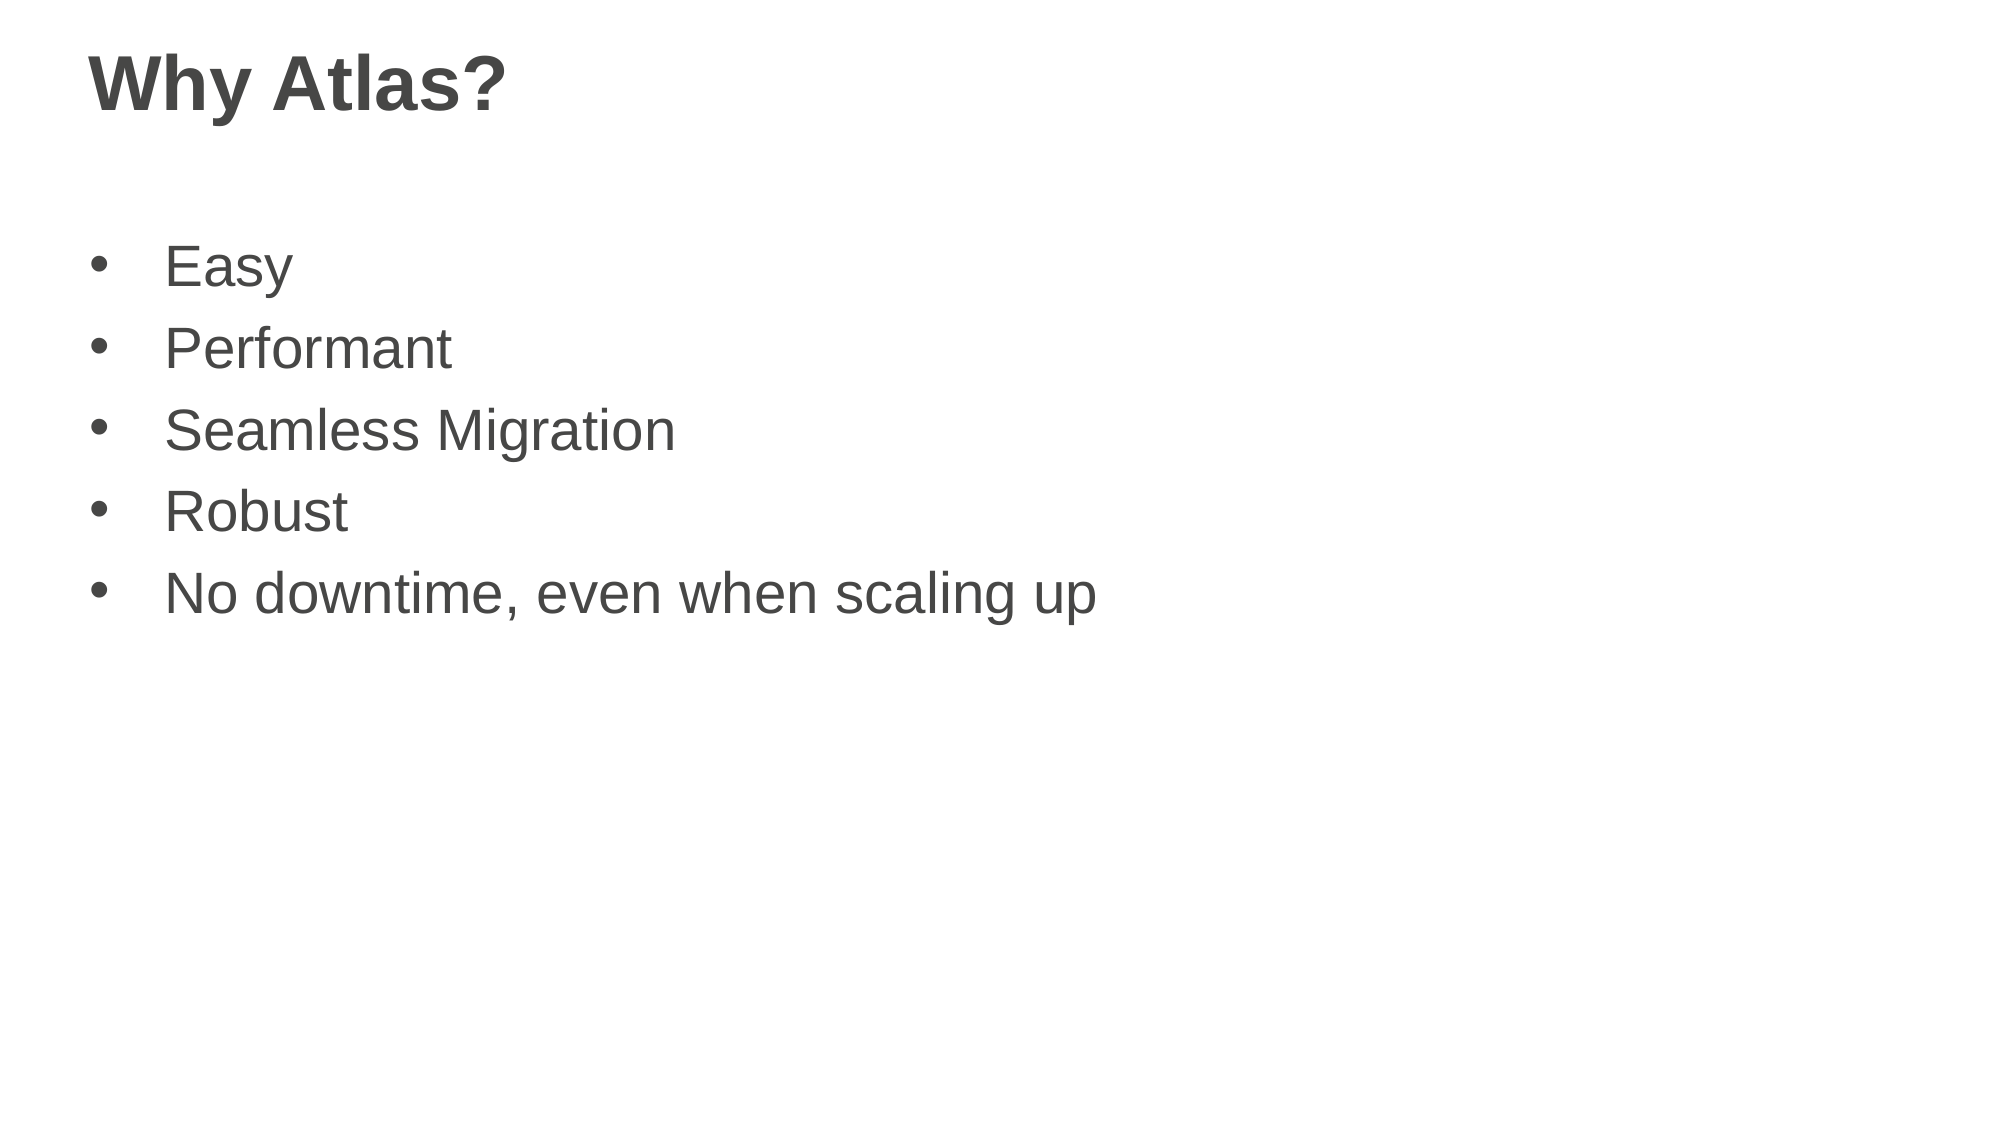

# Why Atlas?
Easy
Performant
Seamless Migration
Robust
No downtime, even when scaling up